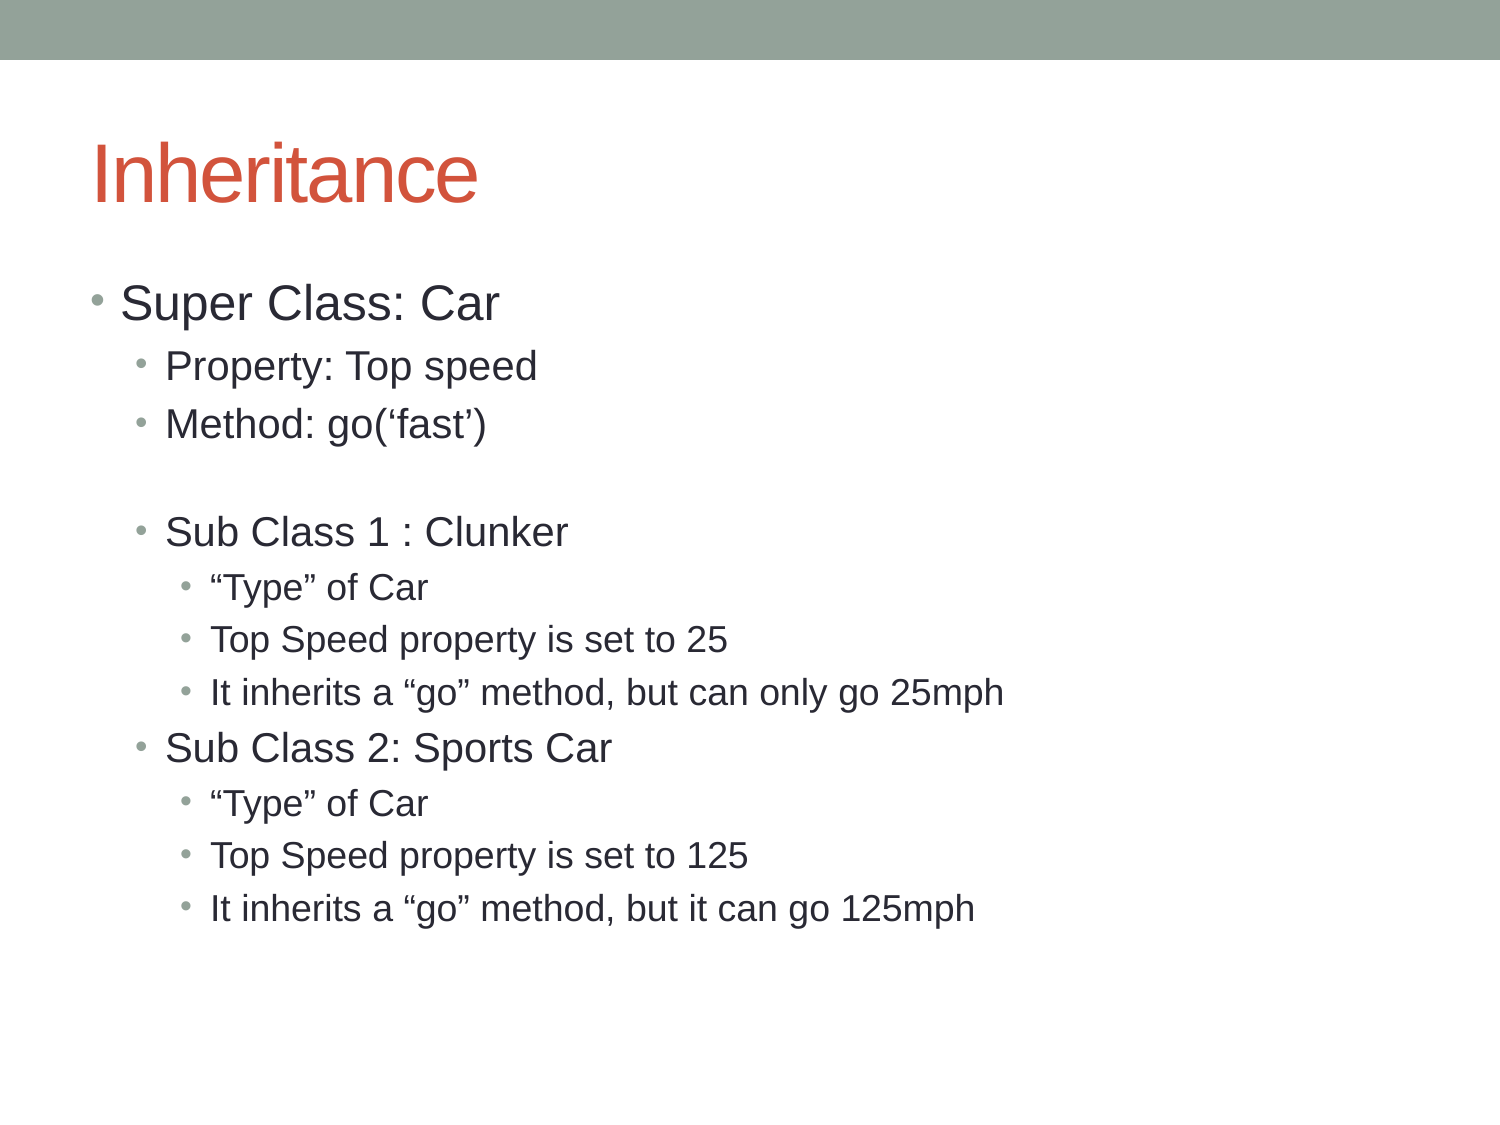

# Inheritance
Super Class: Car
Property: Top speed
Method: go(‘fast’)
Sub Class 1 : Clunker
“Type” of Car
Top Speed property is set to 25
It inherits a “go” method, but can only go 25mph
Sub Class 2: Sports Car
“Type” of Car
Top Speed property is set to 125
It inherits a “go” method, but it can go 125mph